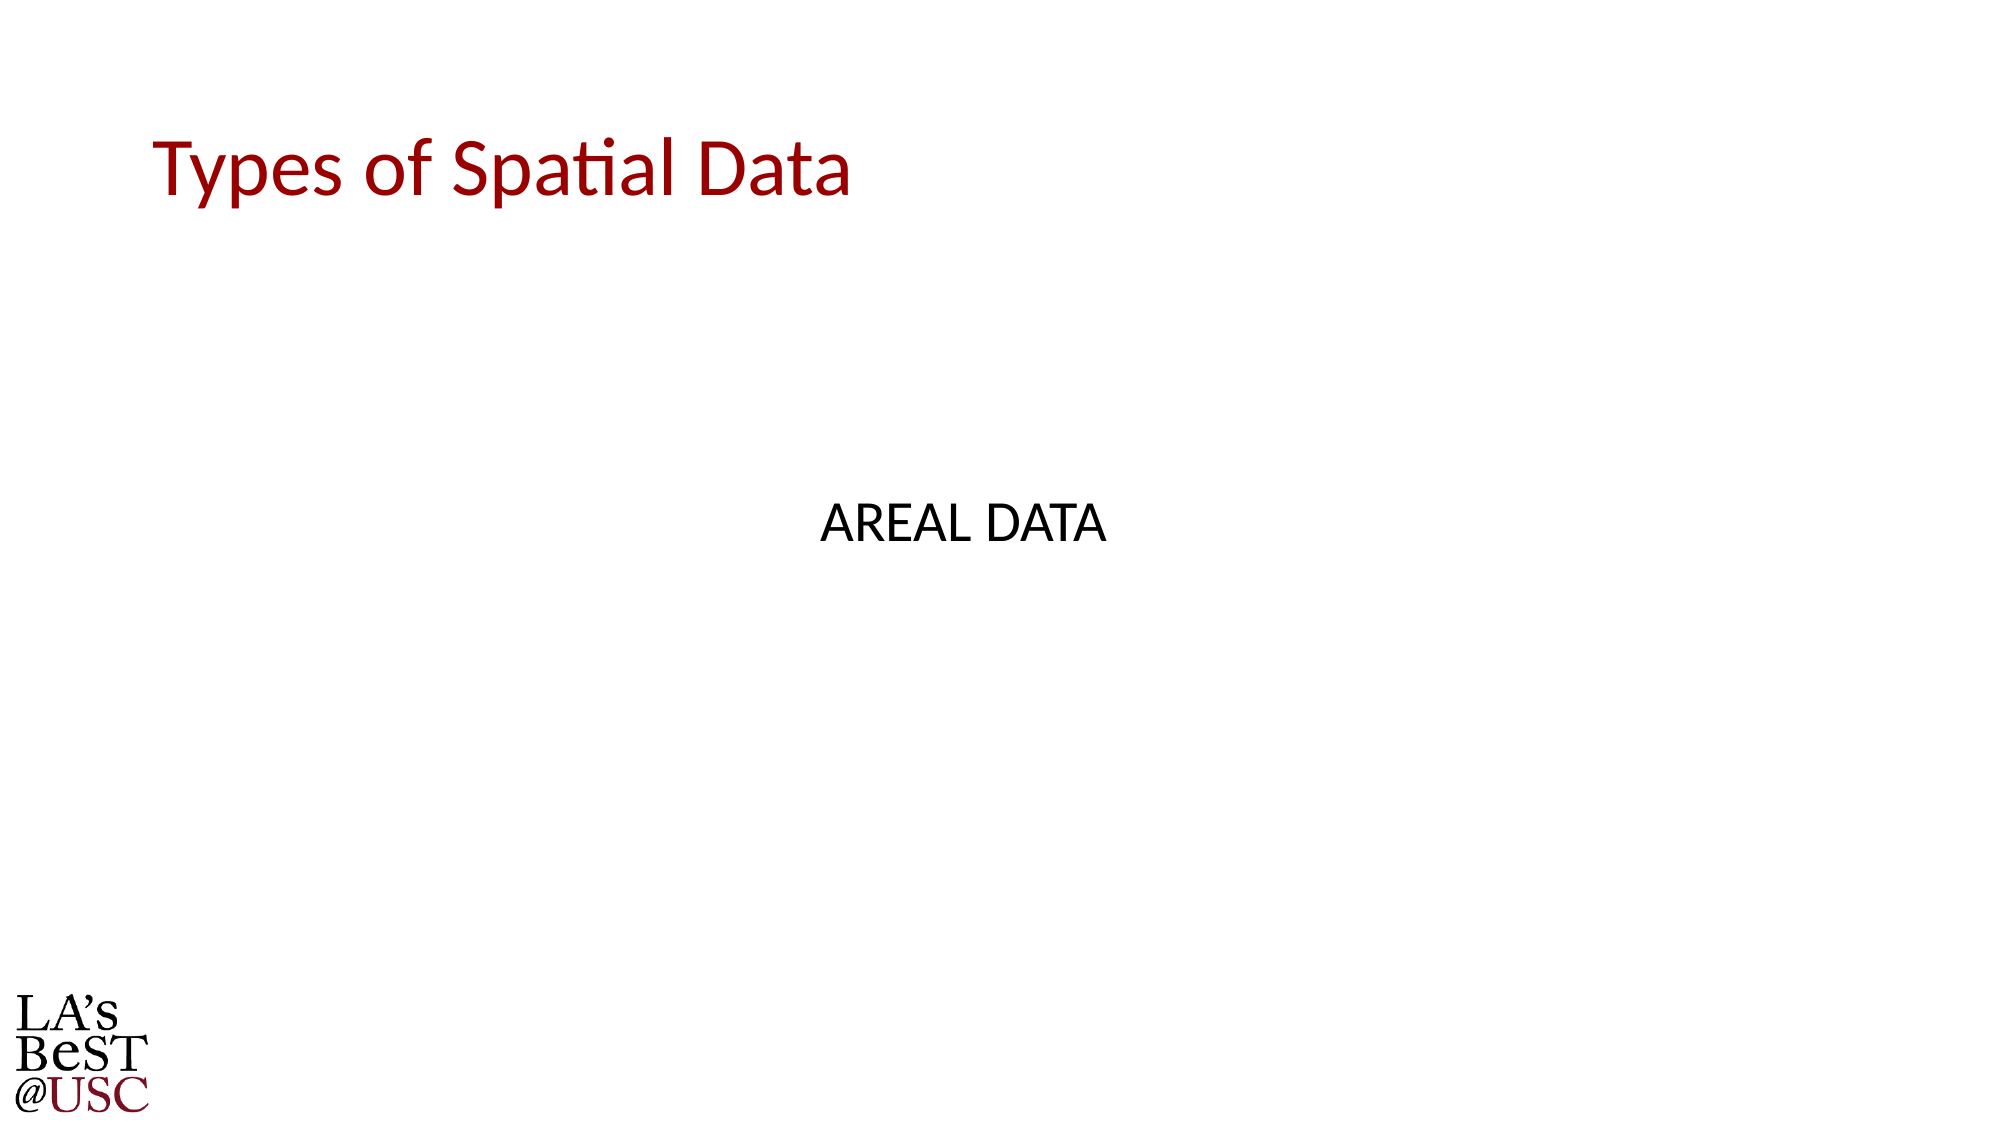

# Types of Spatial Data
AREAL DATA